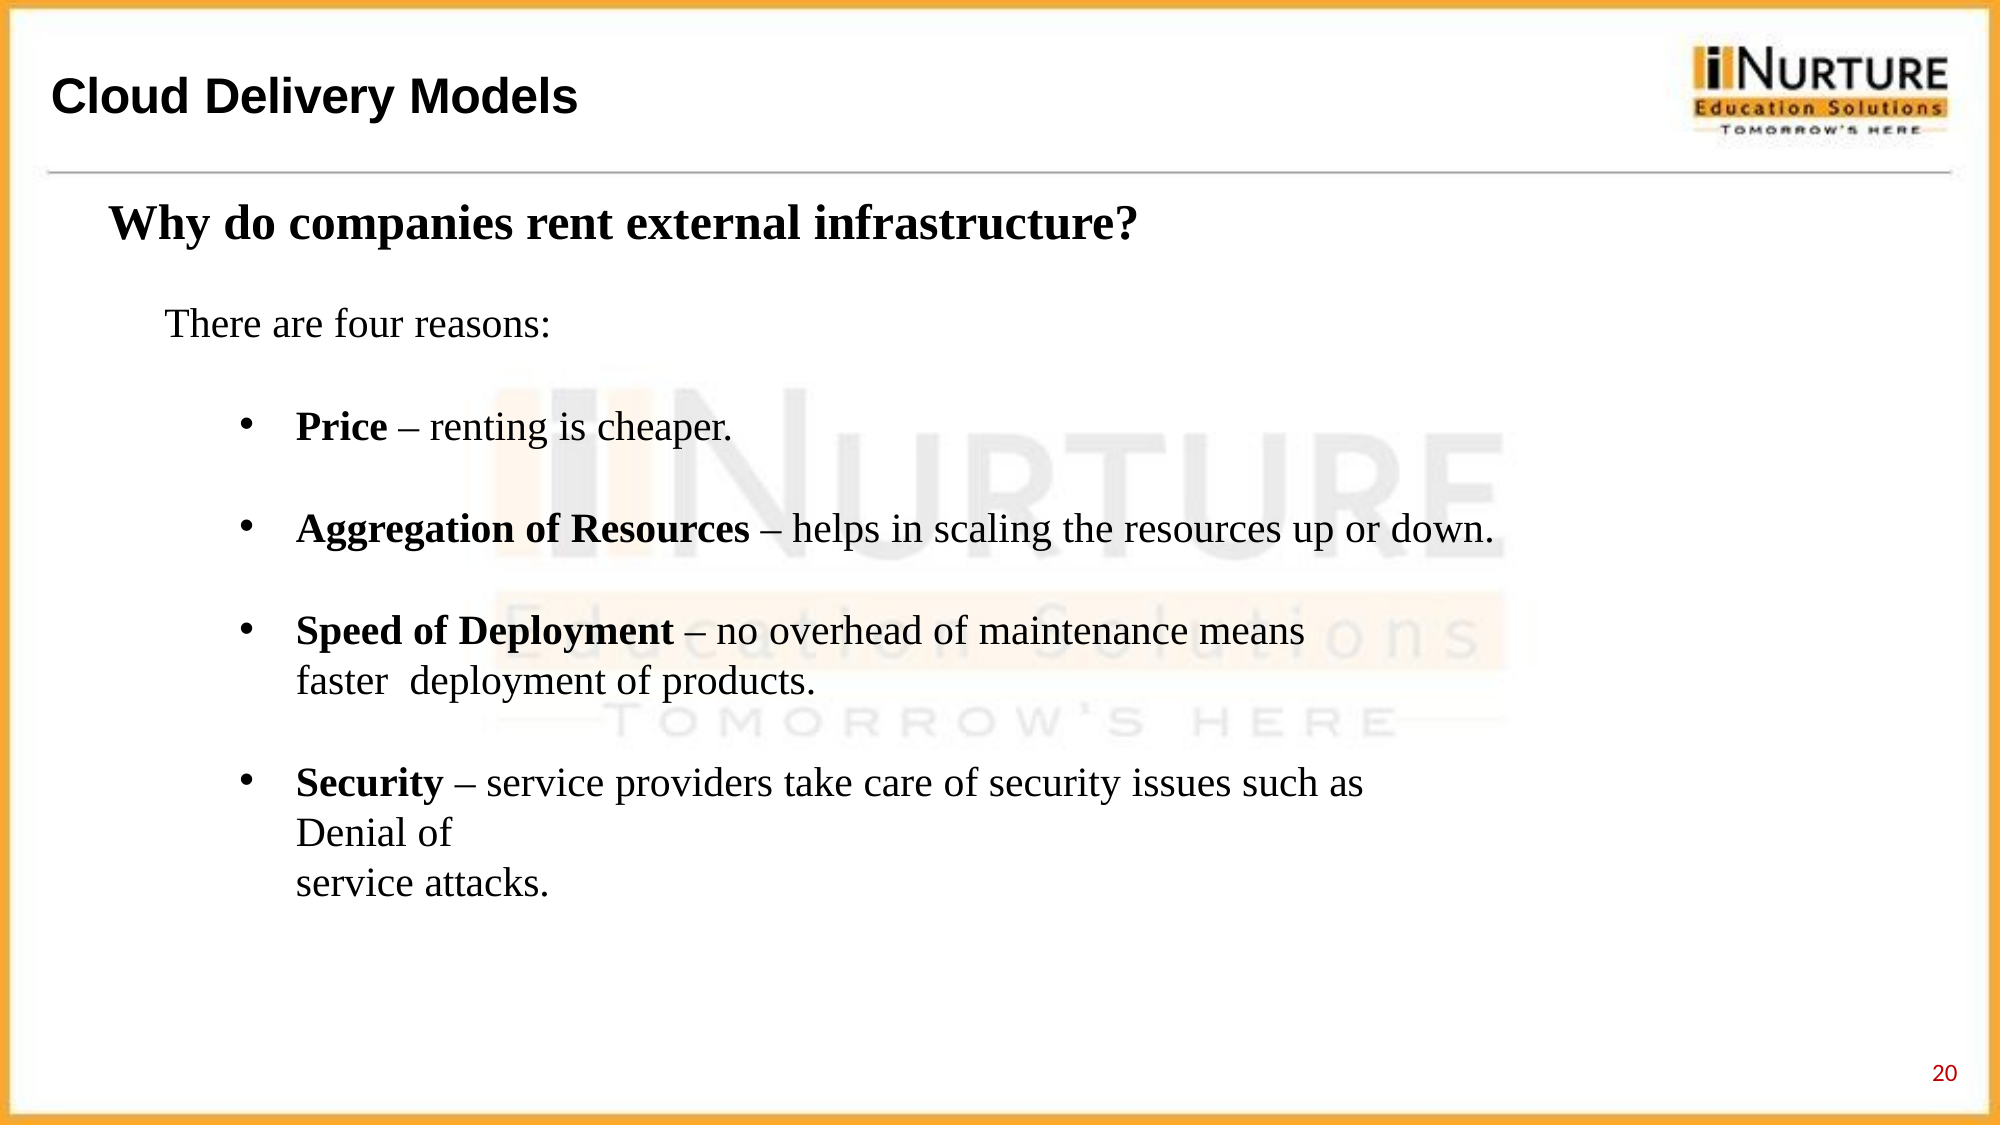

# Cloud Delivery Models
Why do companies rent external infrastructure?
There are four reasons:

Price – renting is cheaper.

Aggregation of Resources – helps in scaling the resources up or down.

Speed of Deployment – no overhead of maintenance means faster  deployment of products.

Security – service providers take care of security issues such as Denial of
service attacks.
20